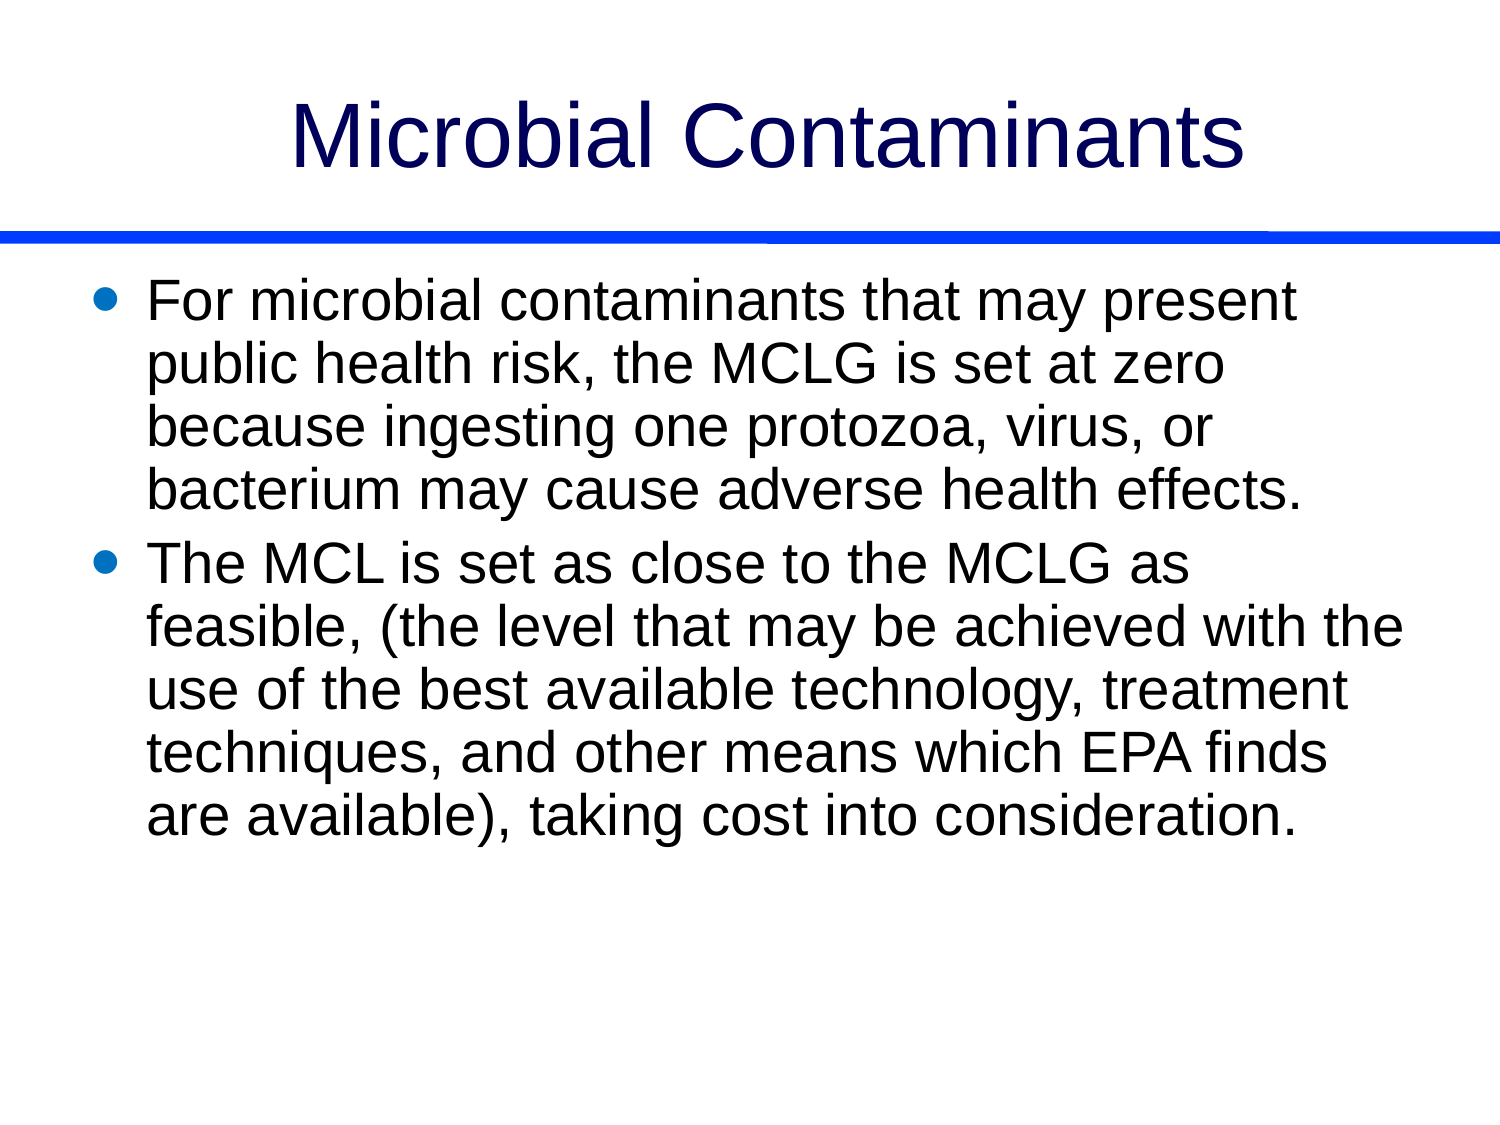

# Microbial Contaminants
For microbial contaminants that may present public health risk, the MCLG is set at zero because ingesting one protozoa, virus, or bacterium may cause adverse health effects.
The MCL is set as close to the MCLG as feasible, (the level that may be achieved with the use of the best available technology, treatment techniques, and other means which EPA finds are available), taking cost into consideration.